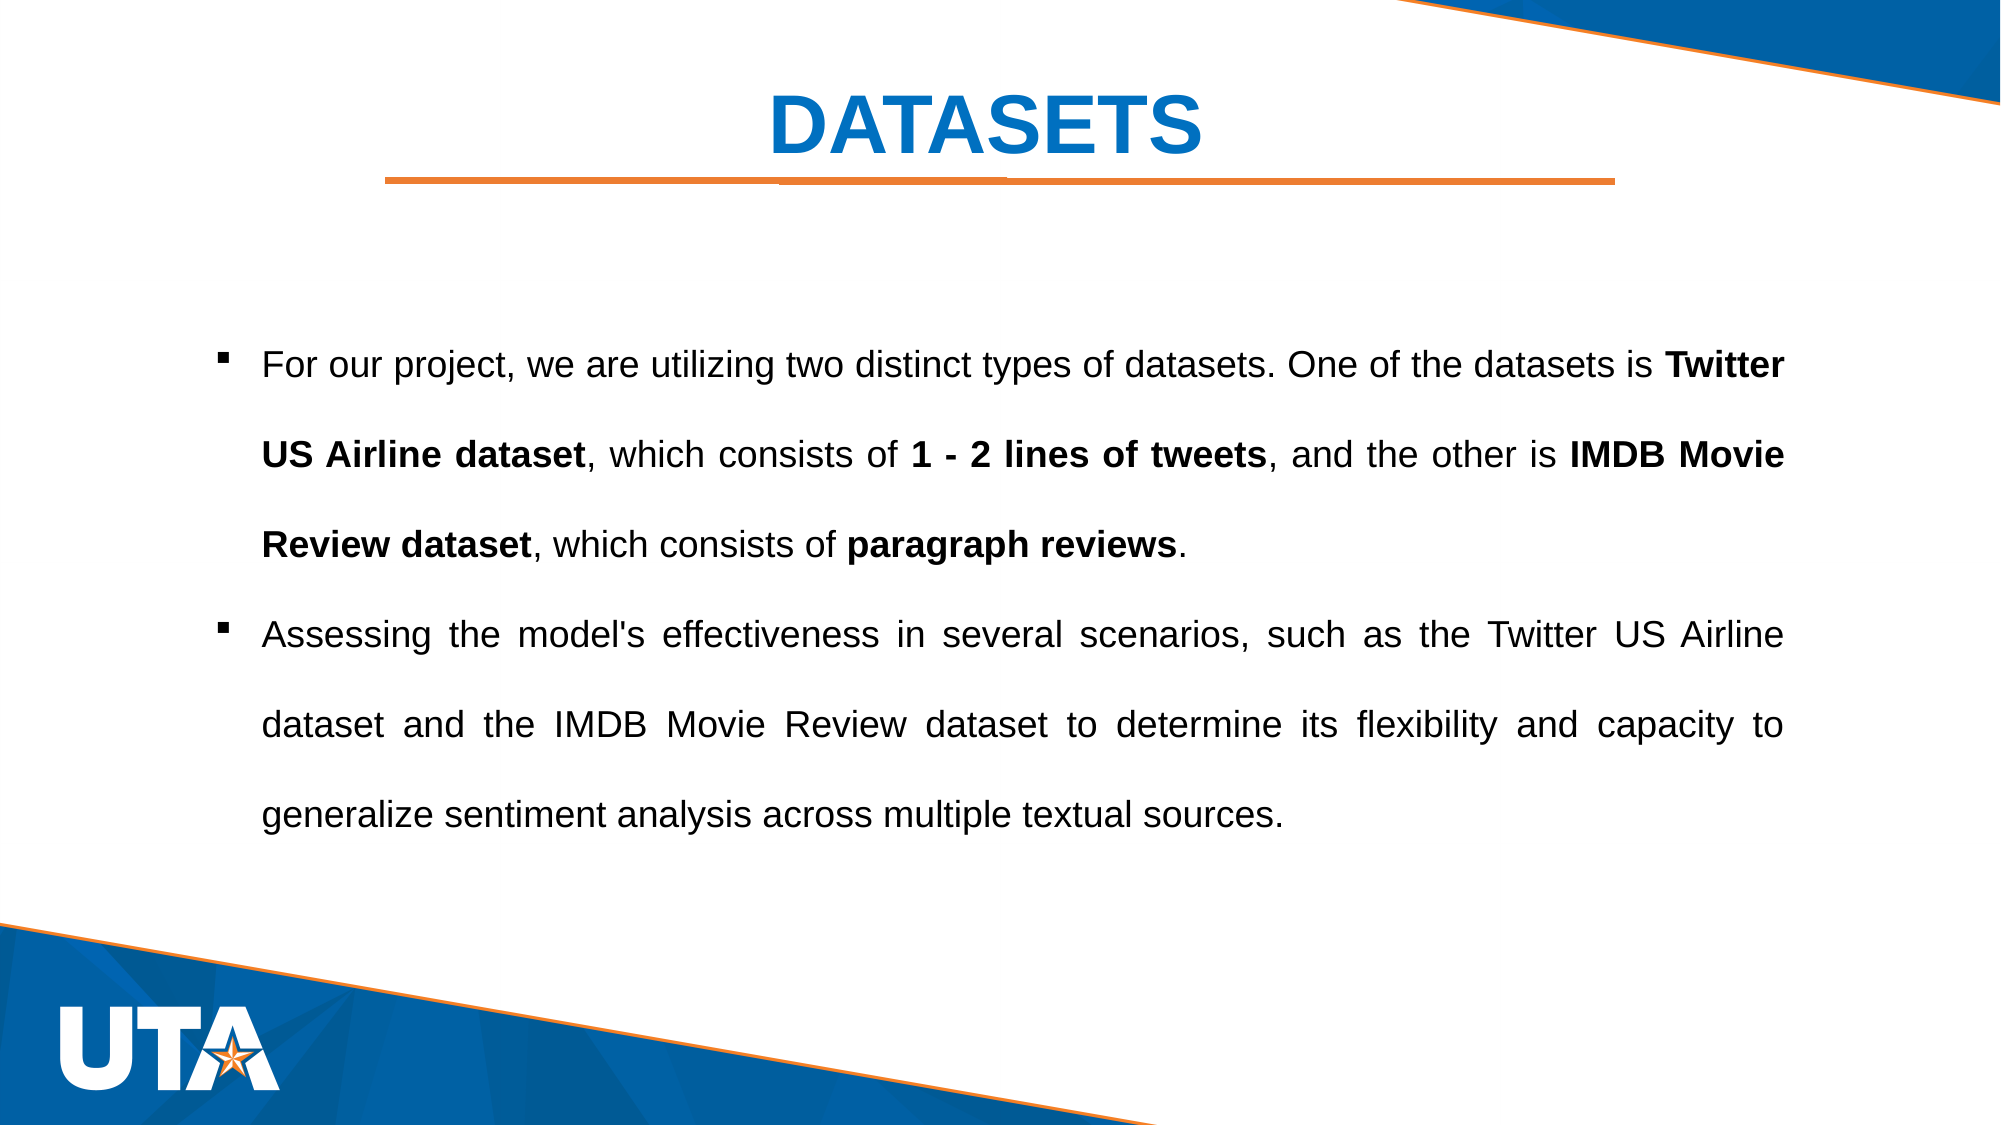

DATASETS

For our project, we are utilizing two distinct types of datasets. One of the datasets is Twitter US Airline dataset, which consists of 1 - 2 lines of tweets, and the other is IMDB Movie Review dataset, which consists of paragraph reviews.
Assessing the model's effectiveness in several scenarios, such as the Twitter US Airline dataset and the IMDB Movie Review dataset to determine its flexibility and capacity to generalize sentiment analysis across multiple textual sources.